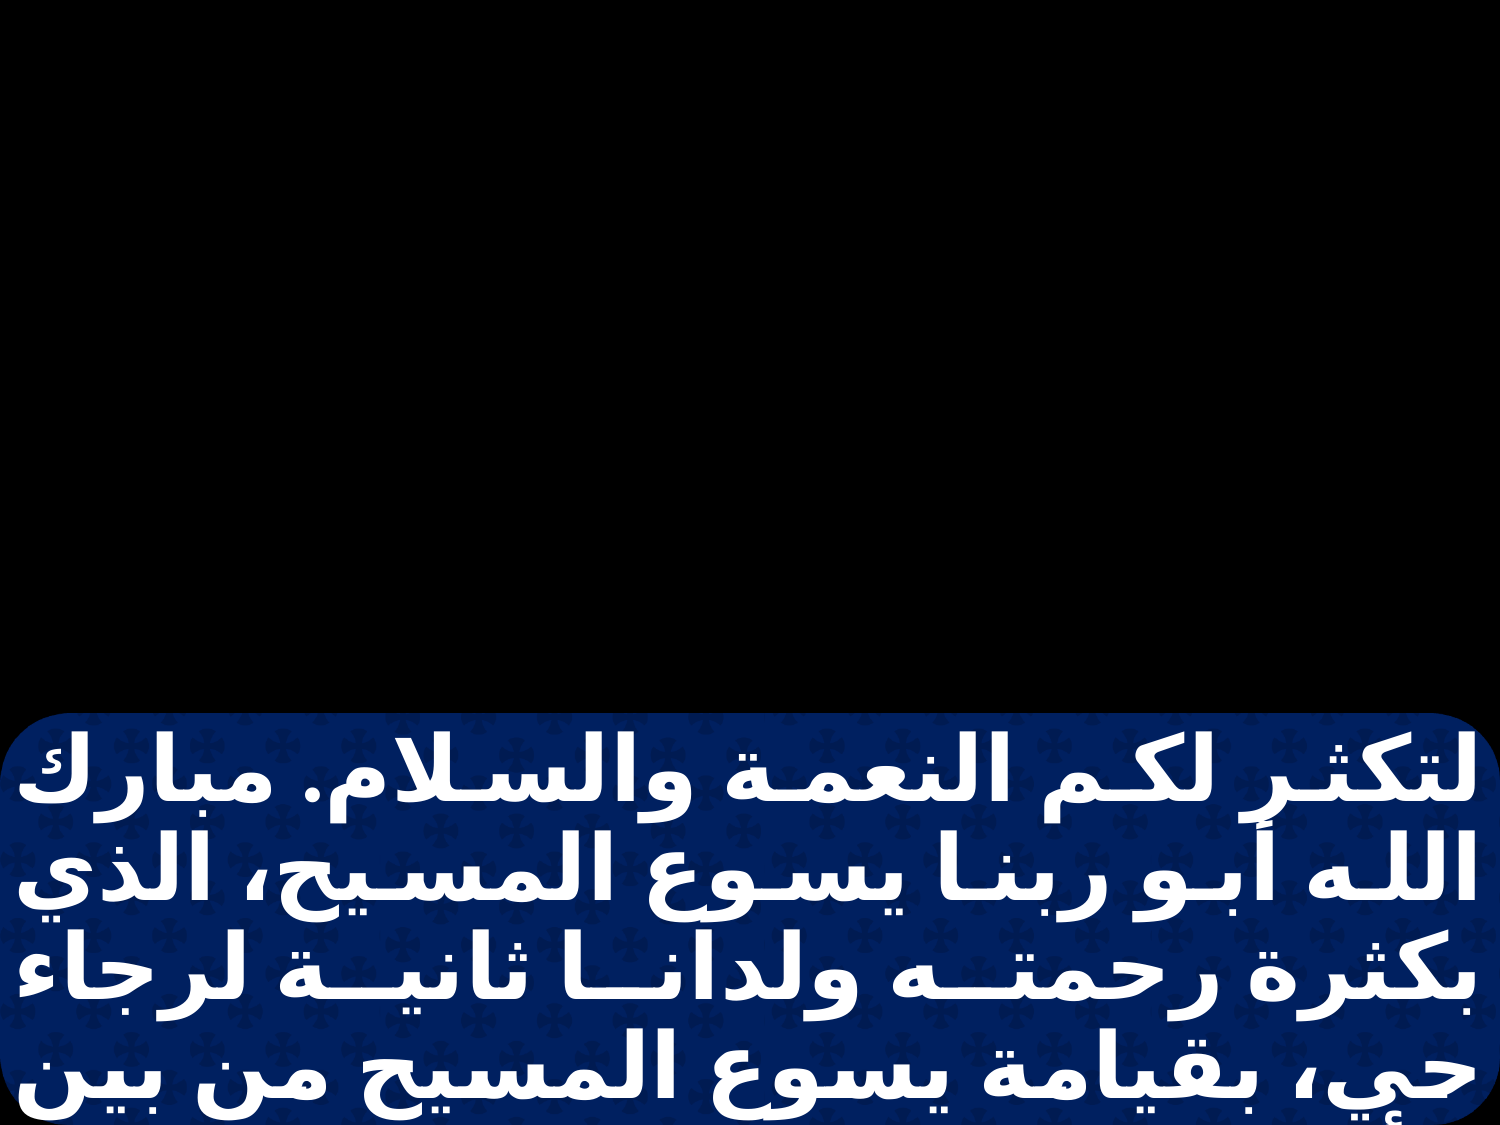

لتكثر لكم النعمة والسلام. مبارك الله أبو ربنا يسوع المسيح، الذي بكثرة رحمته ولدانا ثانية لرجاء حي، بقيامة يسوع المسيح من بين الأموات، للميراث الذي لا يبلى ولا يتدنس ولا يضمحل،